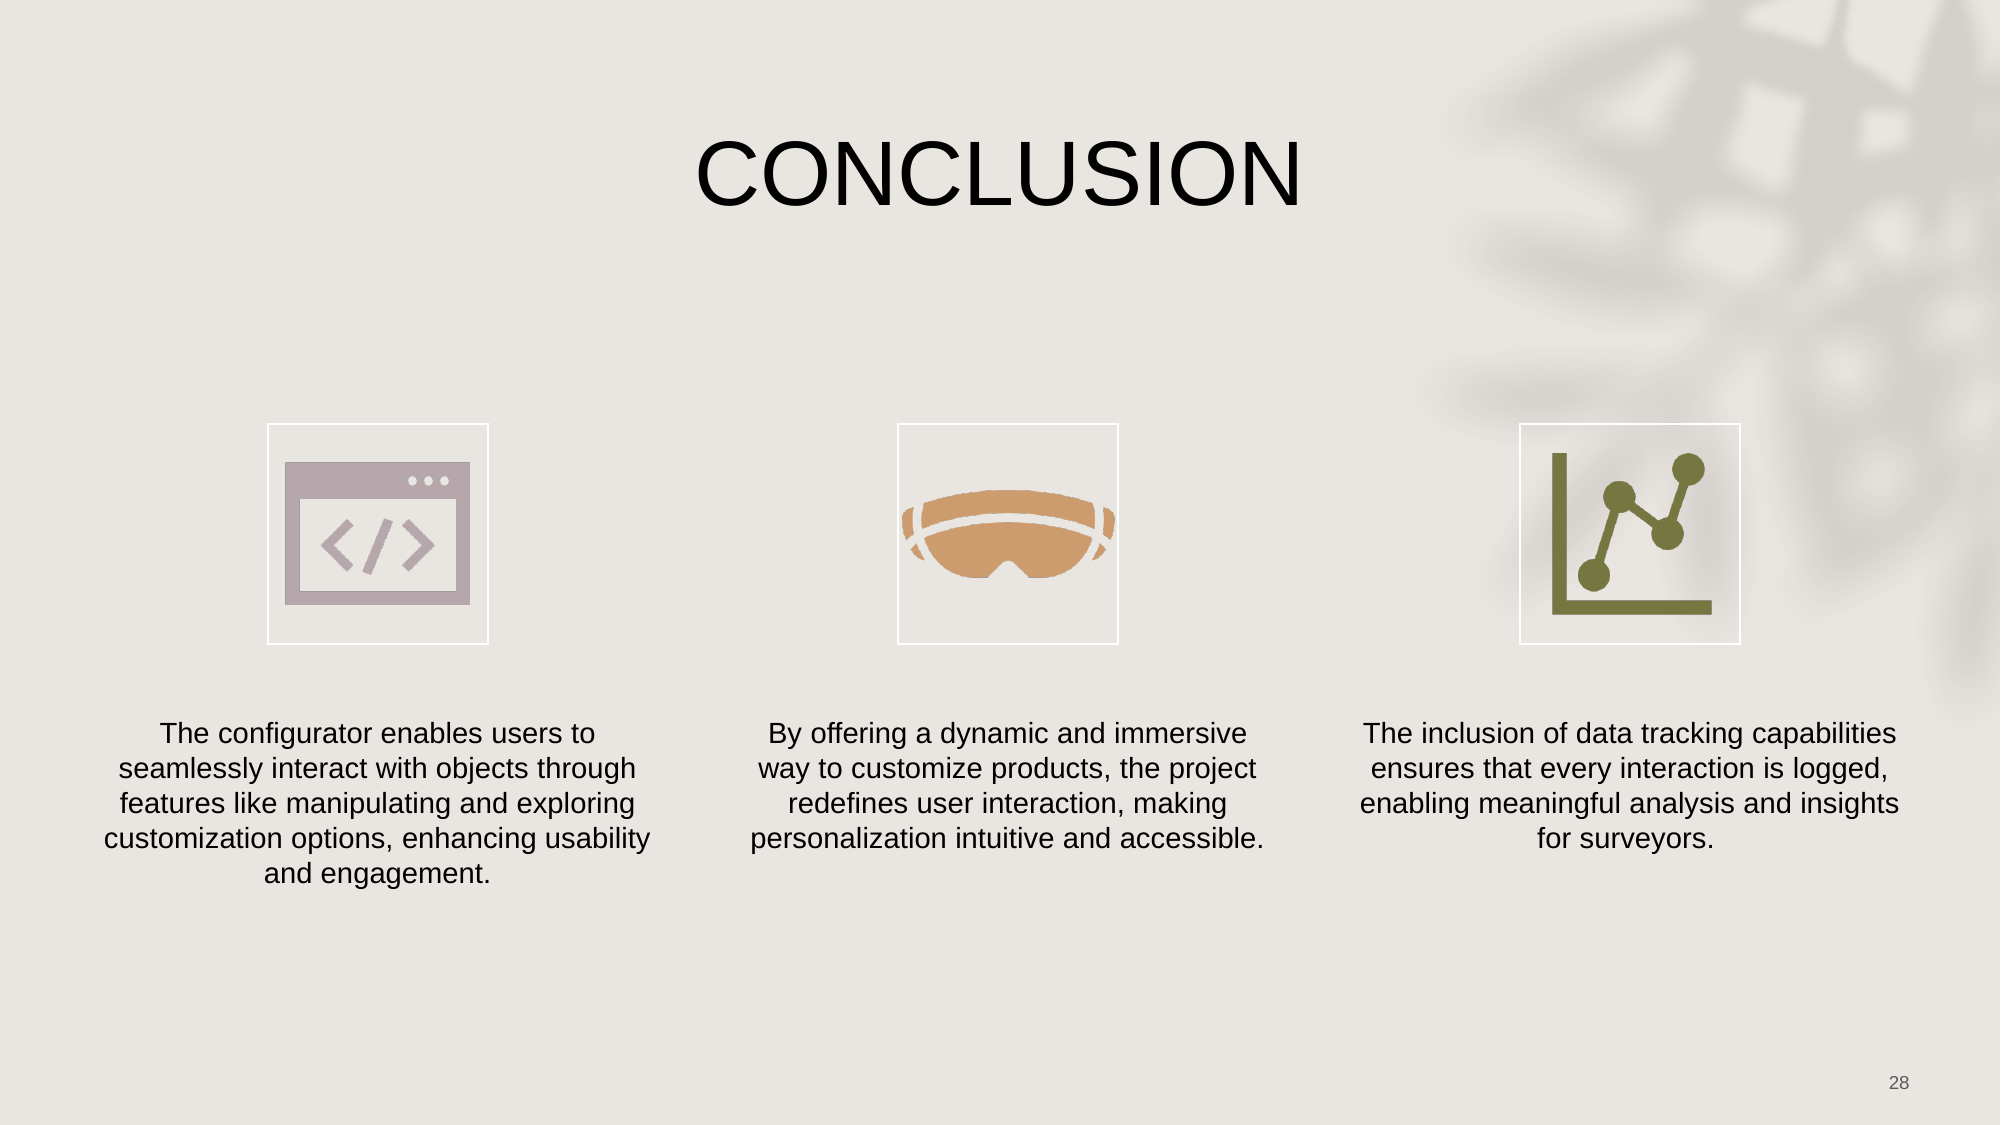

# CONCLUSION
The configurator enables users to seamlessly interact with objects through features like manipulating and exploring customization options, enhancing usability and engagement.
By offering a dynamic and immersive way to customize products, the project redefines user interaction, making personalization intuitive and accessible.
The inclusion of data tracking capabilities ensures that every interaction is logged, enabling meaningful analysis and insights for surveyors.
28